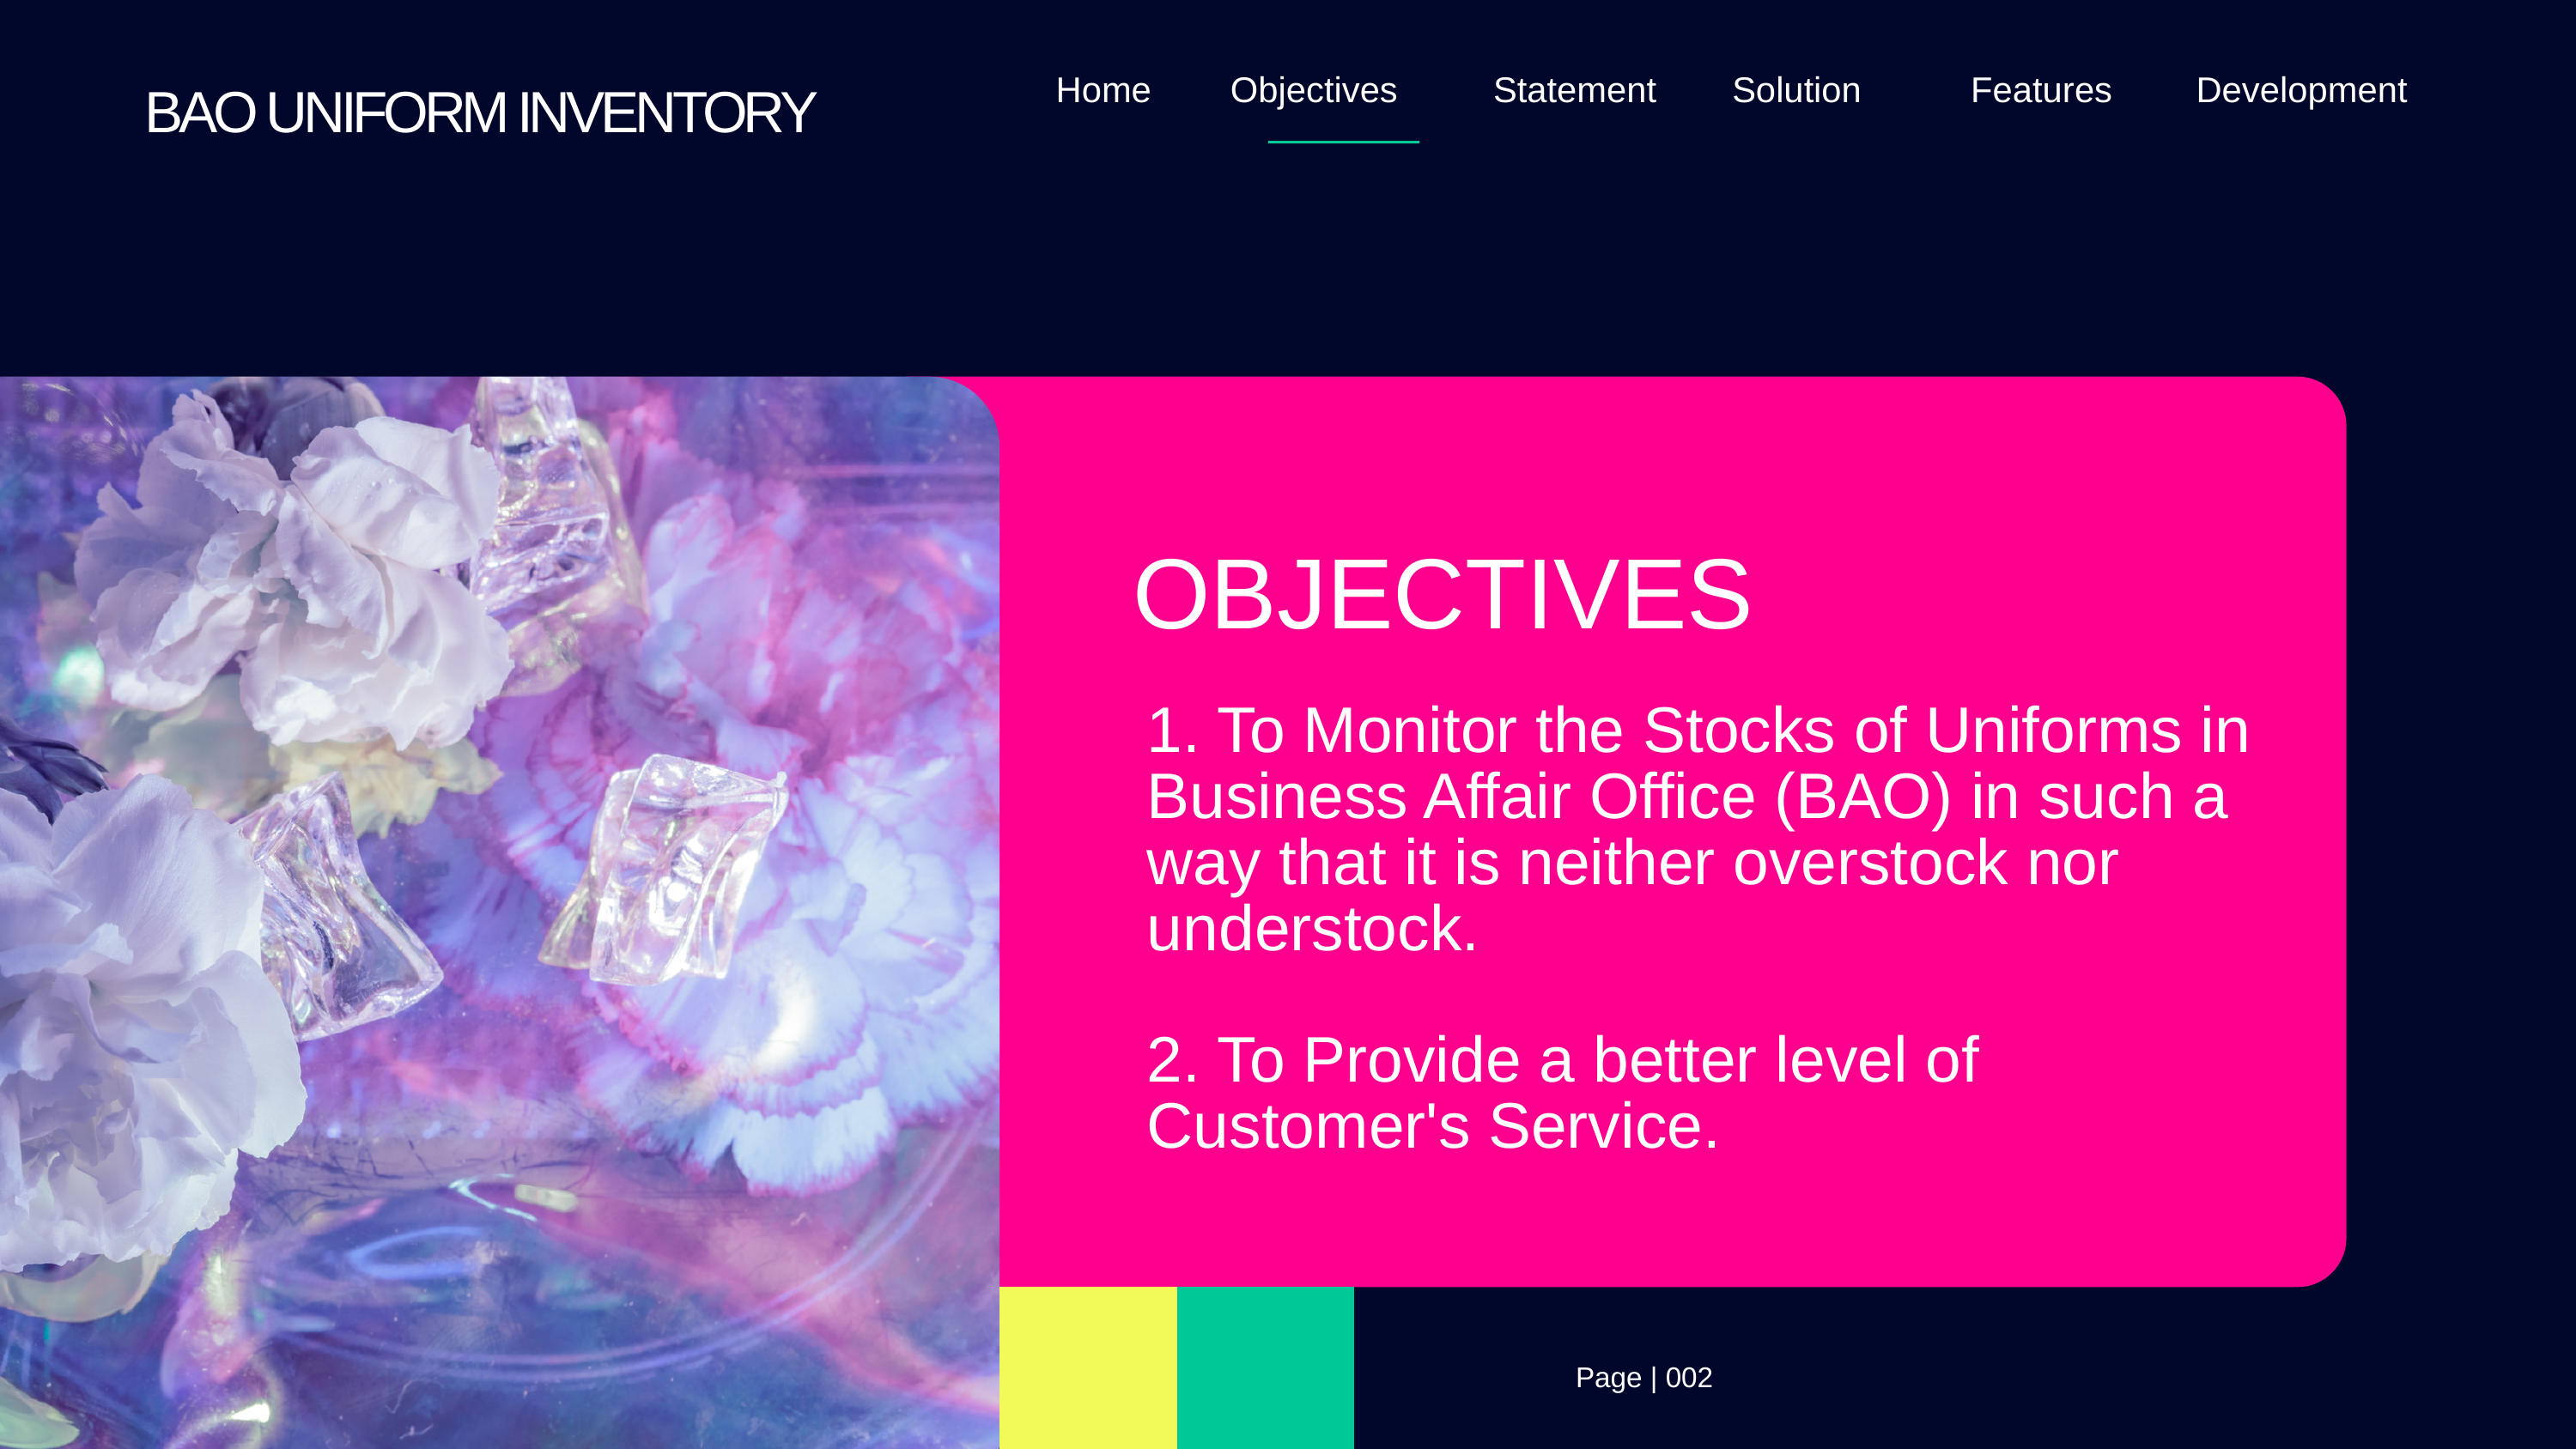

Home
Objectives
Statement
Solution
Features
Development
BAO UNIFORM INVENTORY

OBJECTIVES
1. To Monitor the Stocks of Uniforms in Business Affair Office (BAO) in such a way that it is neither overstock nor understock.

2. To Provide a better level of Customer's Service.

Page | 002